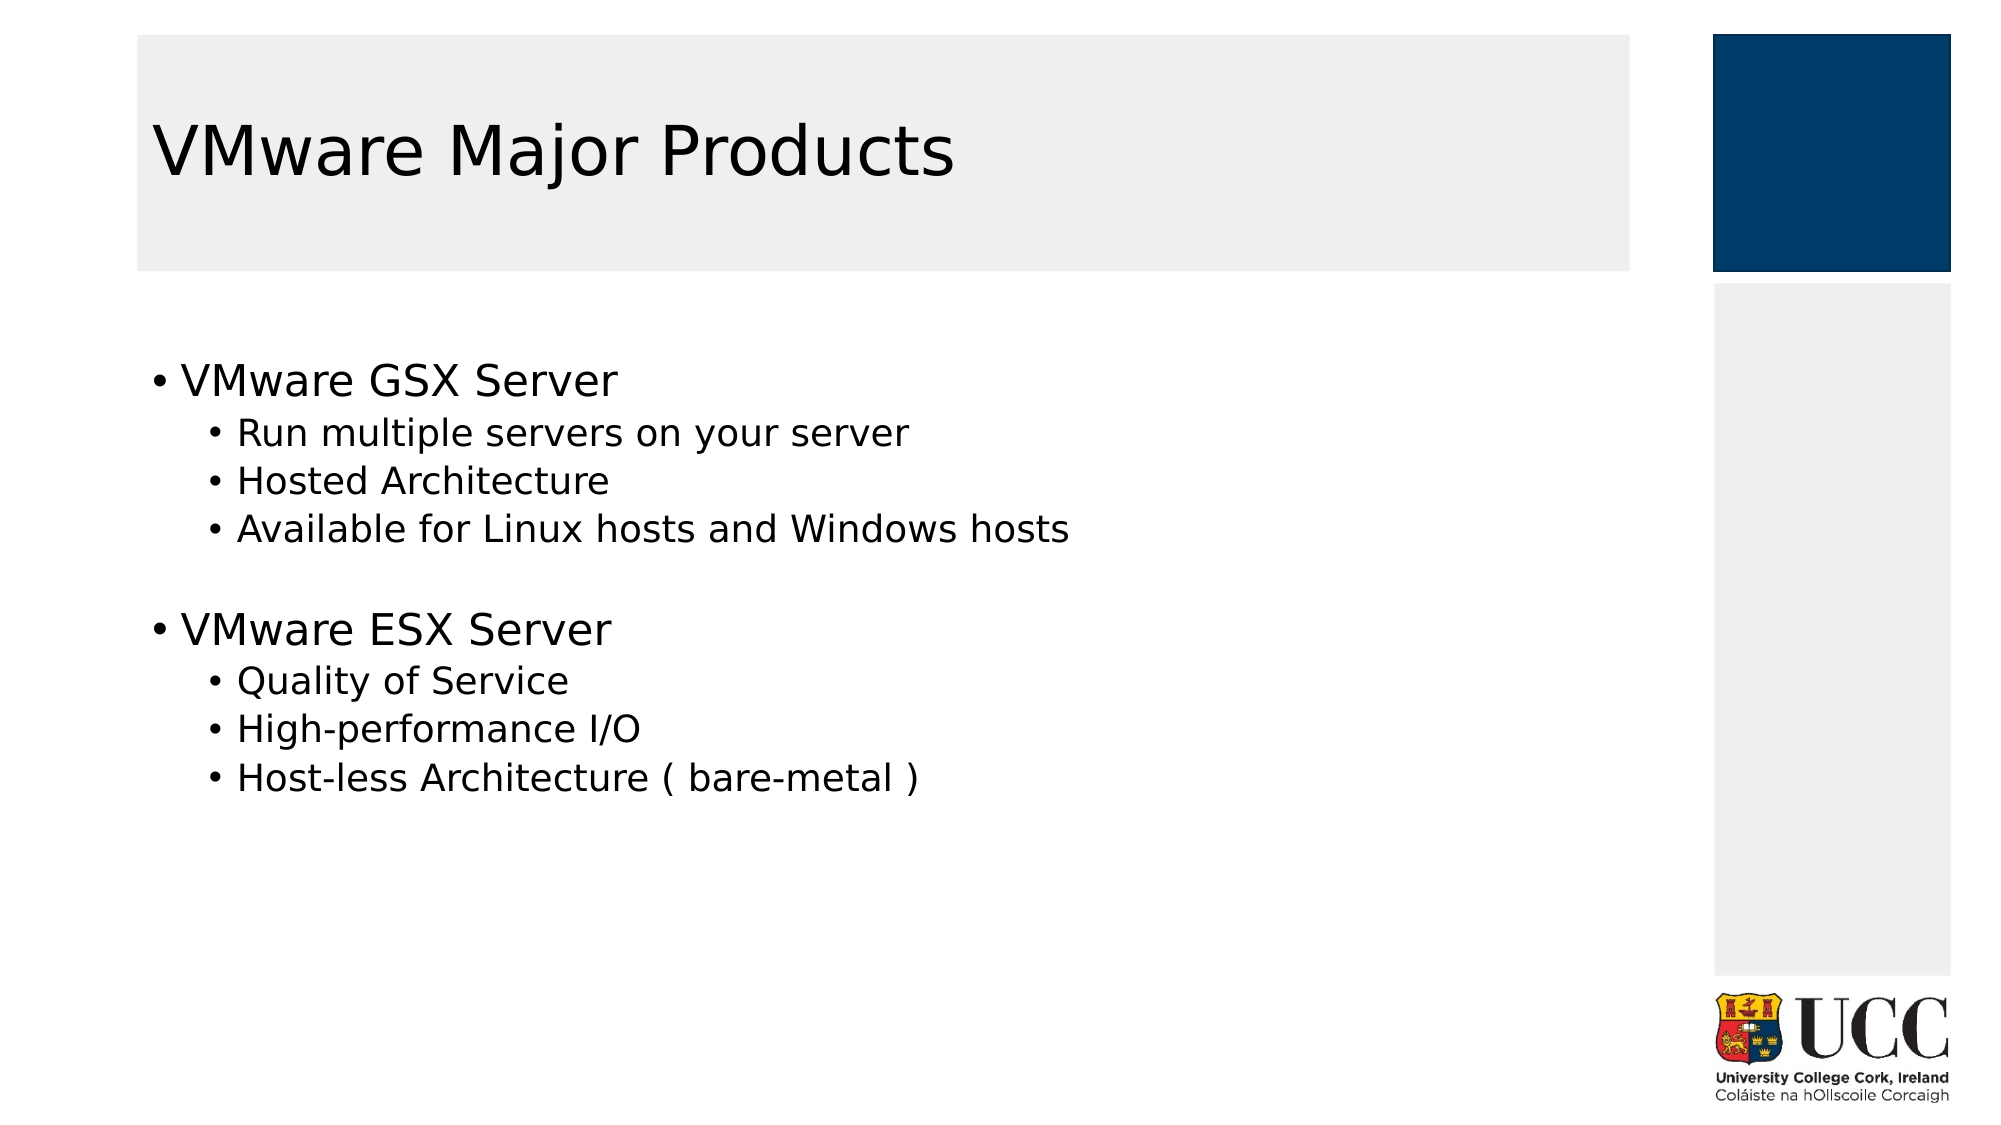

# VMware Major Products

VMware GSX Server
Run multiple servers on your server
Hosted Architecture
Available for Linux hosts and Windows hosts
VMware ESX Server
Quality of Service
High-performance I/O
Host-less Architecture ( bare-metal )